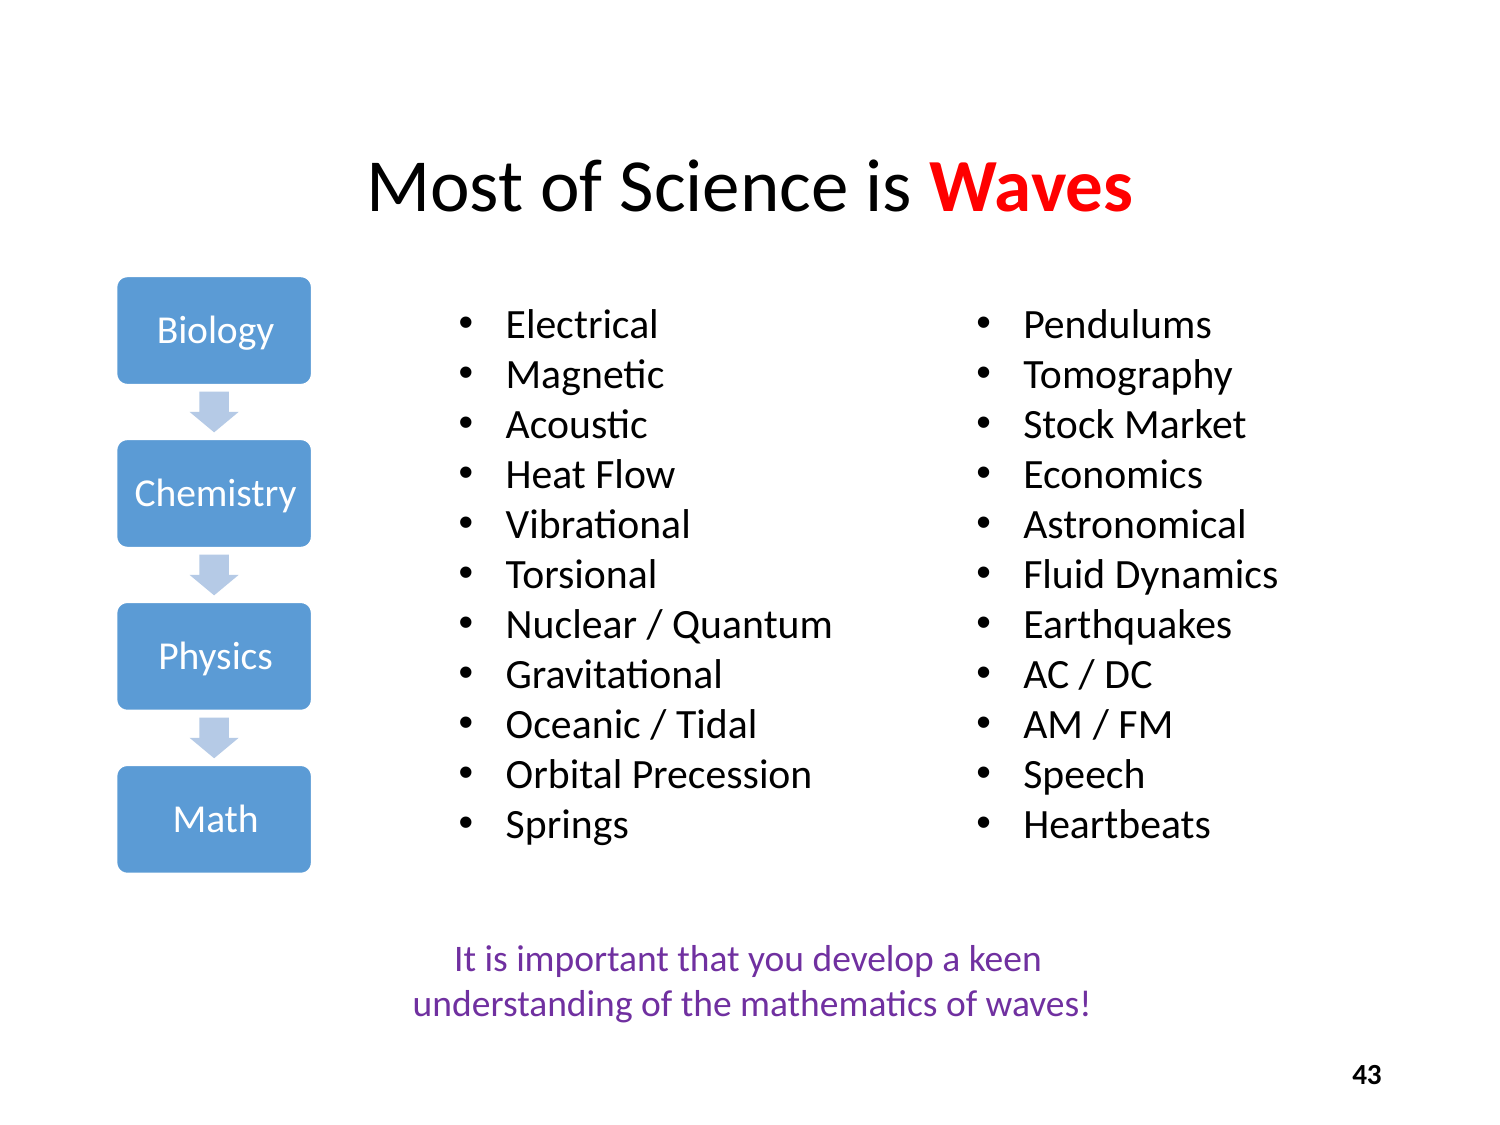

Most of Science is Waves
Biology

Chemistry

Physics

Math
Pendulums
Tomography
Stock Market
Economics
Astronomical
Fluid Dynamics
Earthquakes
AC / DC
AM / FM
Speech
Heartbeats
Electrical
Magnetic
Acoustic
Heat Flow
Vibrational
Torsional
Nuclear / Quantum
Gravitational
Oceanic / Tidal
Orbital Precession
Springs
It is important that you develop a keen
 understanding of the mathematics of waves!
43